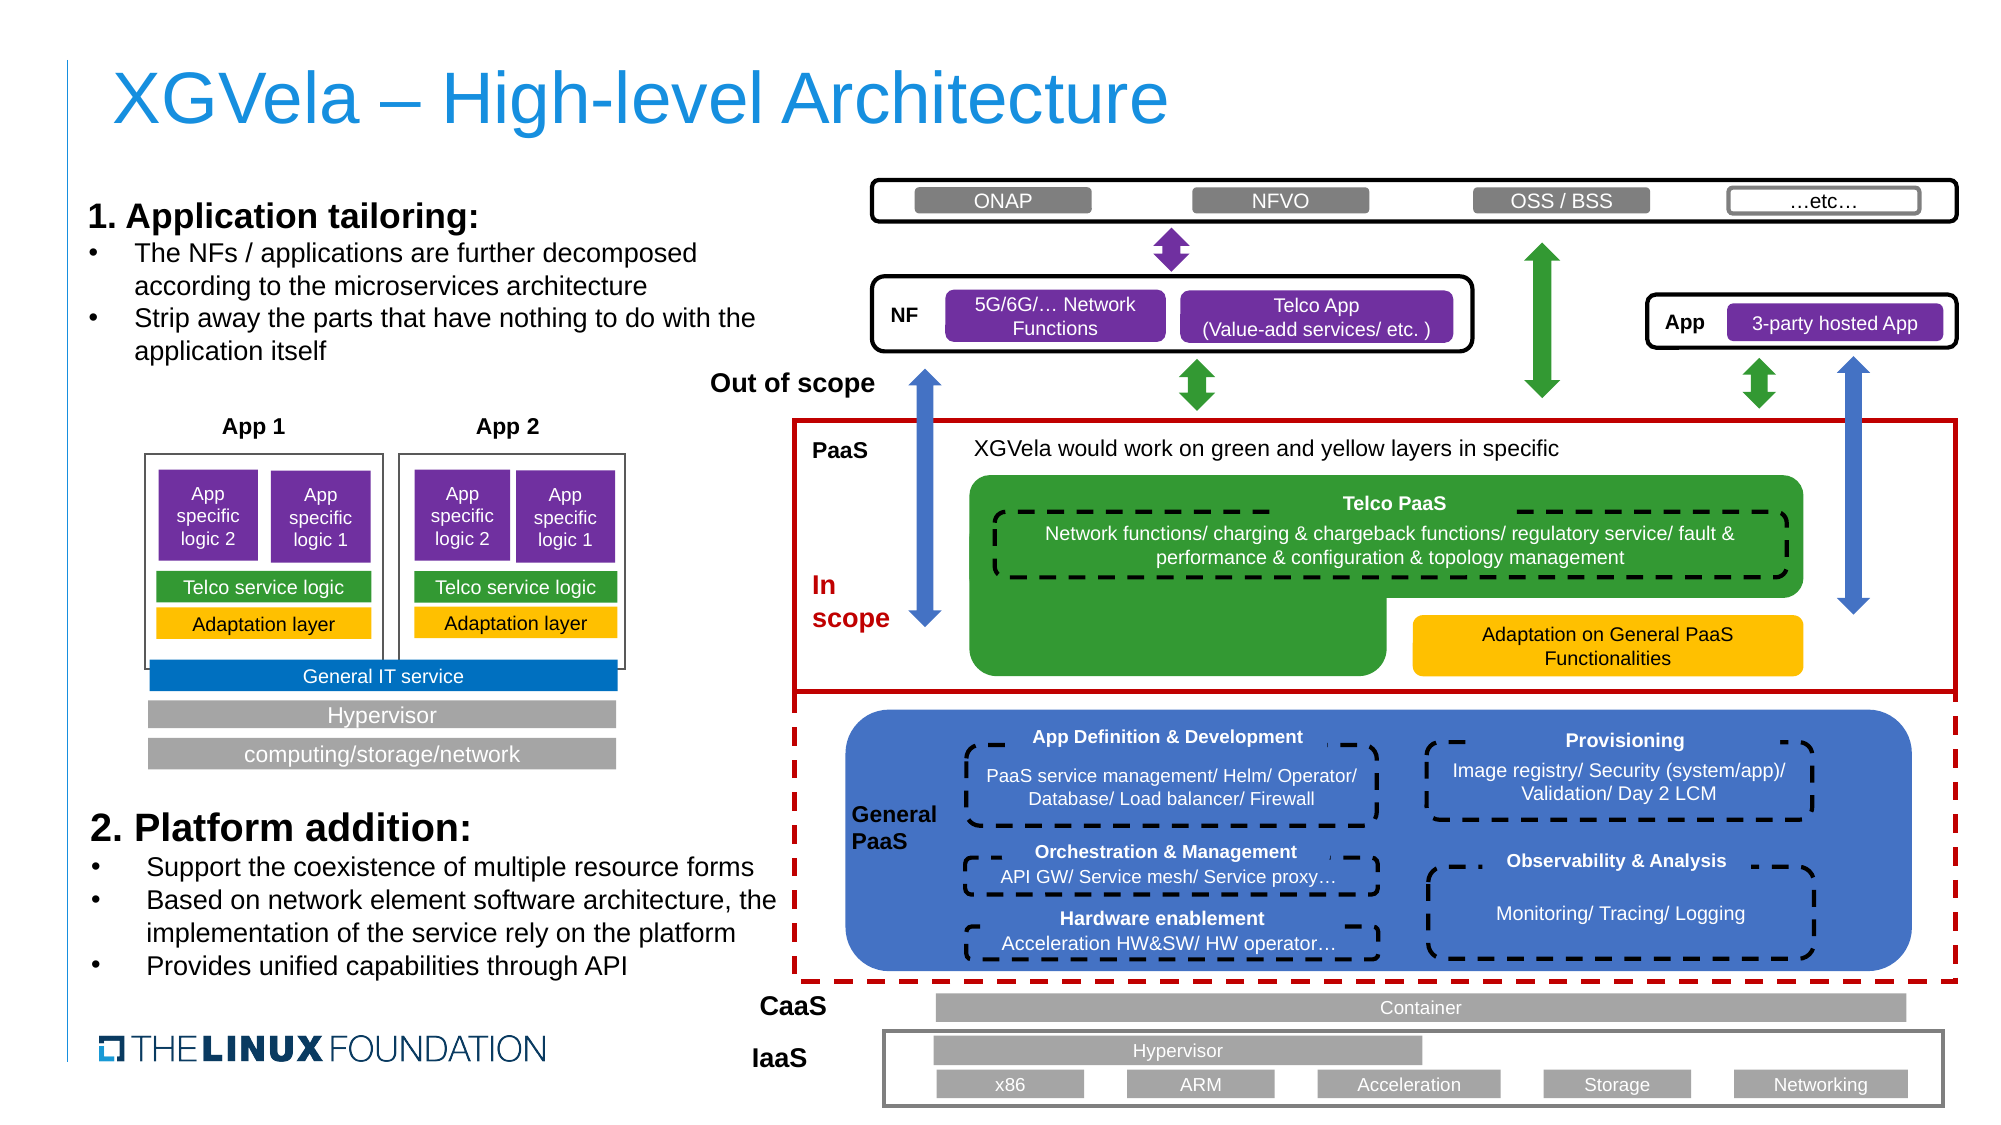

XGVela – High-level Architecture

ONAP
NFVO
OSS / BSS
…etc…
1. Application tailoring:
The NFs / applications are further decomposed according to the microservices architecture
Strip away the parts that have nothing to do with the application itself

NF
5G/6G/… Network Functions
Telco App
(Value-add services/ etc. )
App
3-party hosted App

Out of scope

App 1
App 2

XGVela would work on green and yellow layers in specific
PaaS

App specific logic 2
App specific logic 2
App specific logic 1
App specific logic 1

Telco PaaS

Network functions/ charging & chargeback functions/ regulatory service/ fault & performance & configuration & topology management

In scope
Telco service logic
Telco service logic
Adaptation layer
Adaptation layer

Adaptation on General PaaS Functionalities

General IT service

Hypervisor

App Definition & Development
Provisioning
computing/storage/network

Image registry/ Security (system/app)/ Validation/ Day 2 LCM

PaaS service management/ Helm/ Operator/ Database/ Load balancer/ Firewall

General
PaaS
2. Platform addition:
Support the coexistence of multiple resource forms
Based on network element software architecture, the implementation of the service rely on the platform
Provides unified capabilities through API
Observability & Analysis
Orchestration & Management

API GW/ Service mesh/ Service proxy…

Monitoring/ Tracing/ Logging

Hardware enablement

Acceleration HW&SW/ HW operator…

CaaS
Container

IaaS
Hypervisor
x86
ARM
Acceleration
Storage
Networking